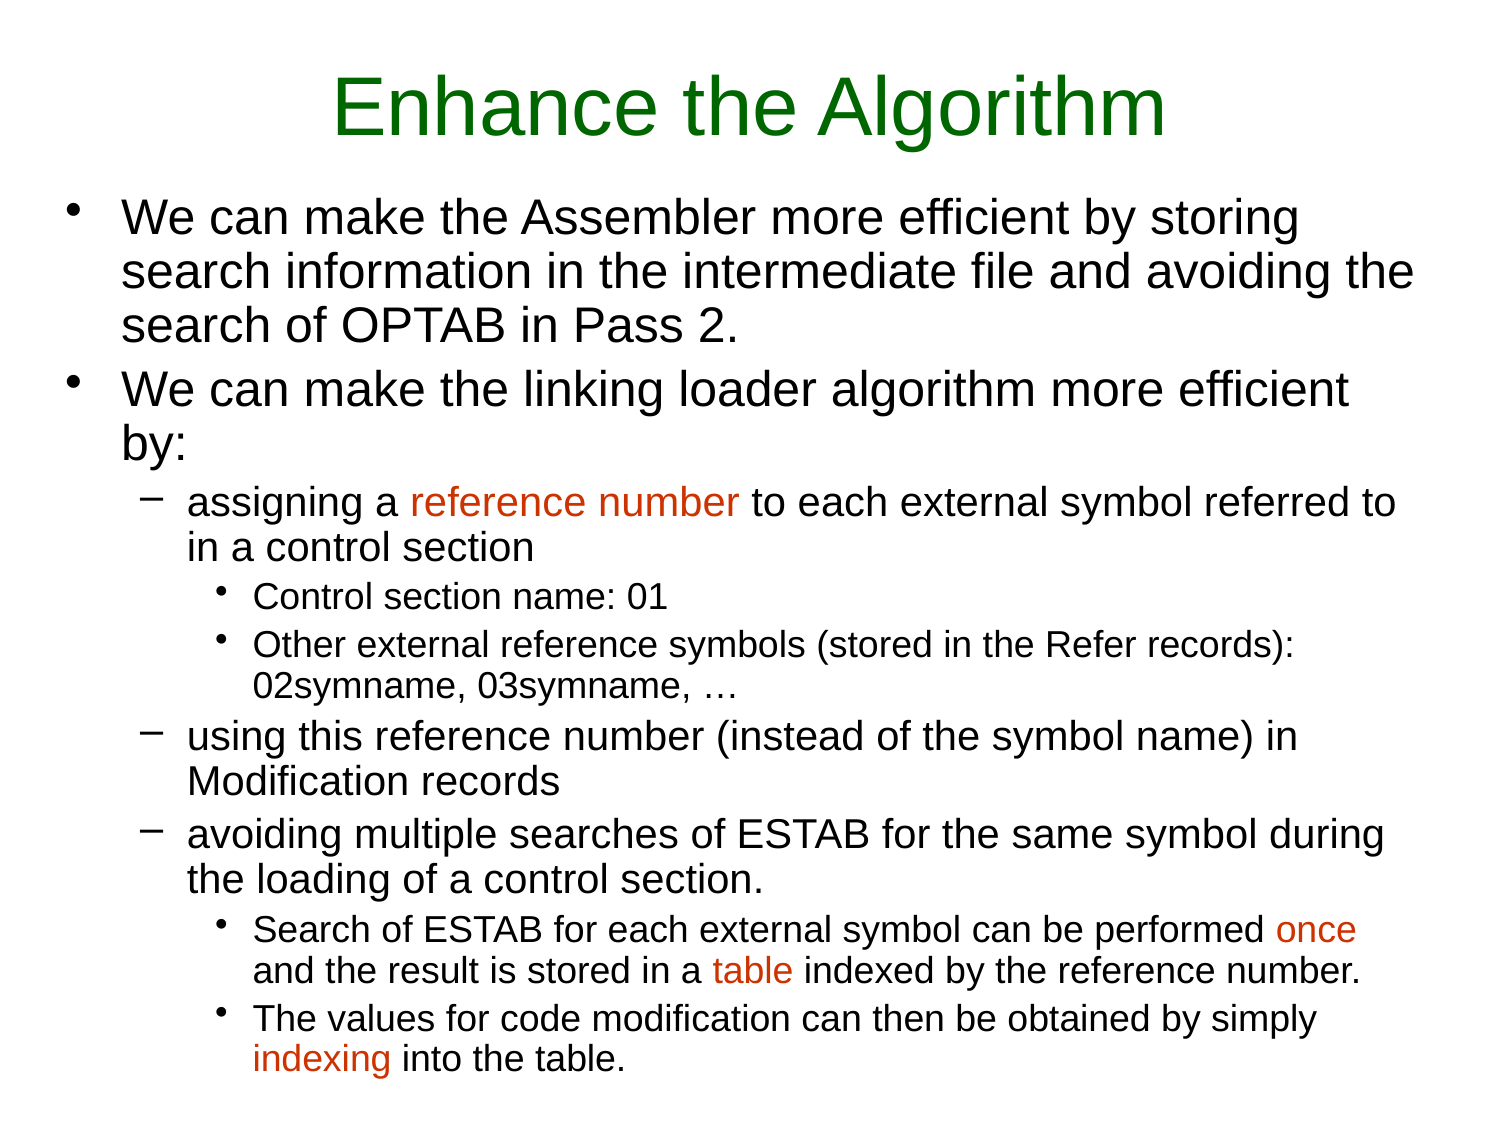

# Enhance the Algorithm
We can make the Assembler more efficient by storing search information in the intermediate file and avoiding the search of OPTAB in Pass 2.
We can make the linking loader algorithm more efficient by:
assigning a reference number to each external symbol referred to in a control section
Control section name: 01
Other external reference symbols (stored in the Refer records): 02symname, 03symname, …
using this reference number (instead of the symbol name) in Modification records
avoiding multiple searches of ESTAB for the same symbol during the loading of a control section.
Search of ESTAB for each external symbol can be performed once and the result is stored in a table indexed by the reference number.
The values for code modification can then be obtained by simply indexing into the table.